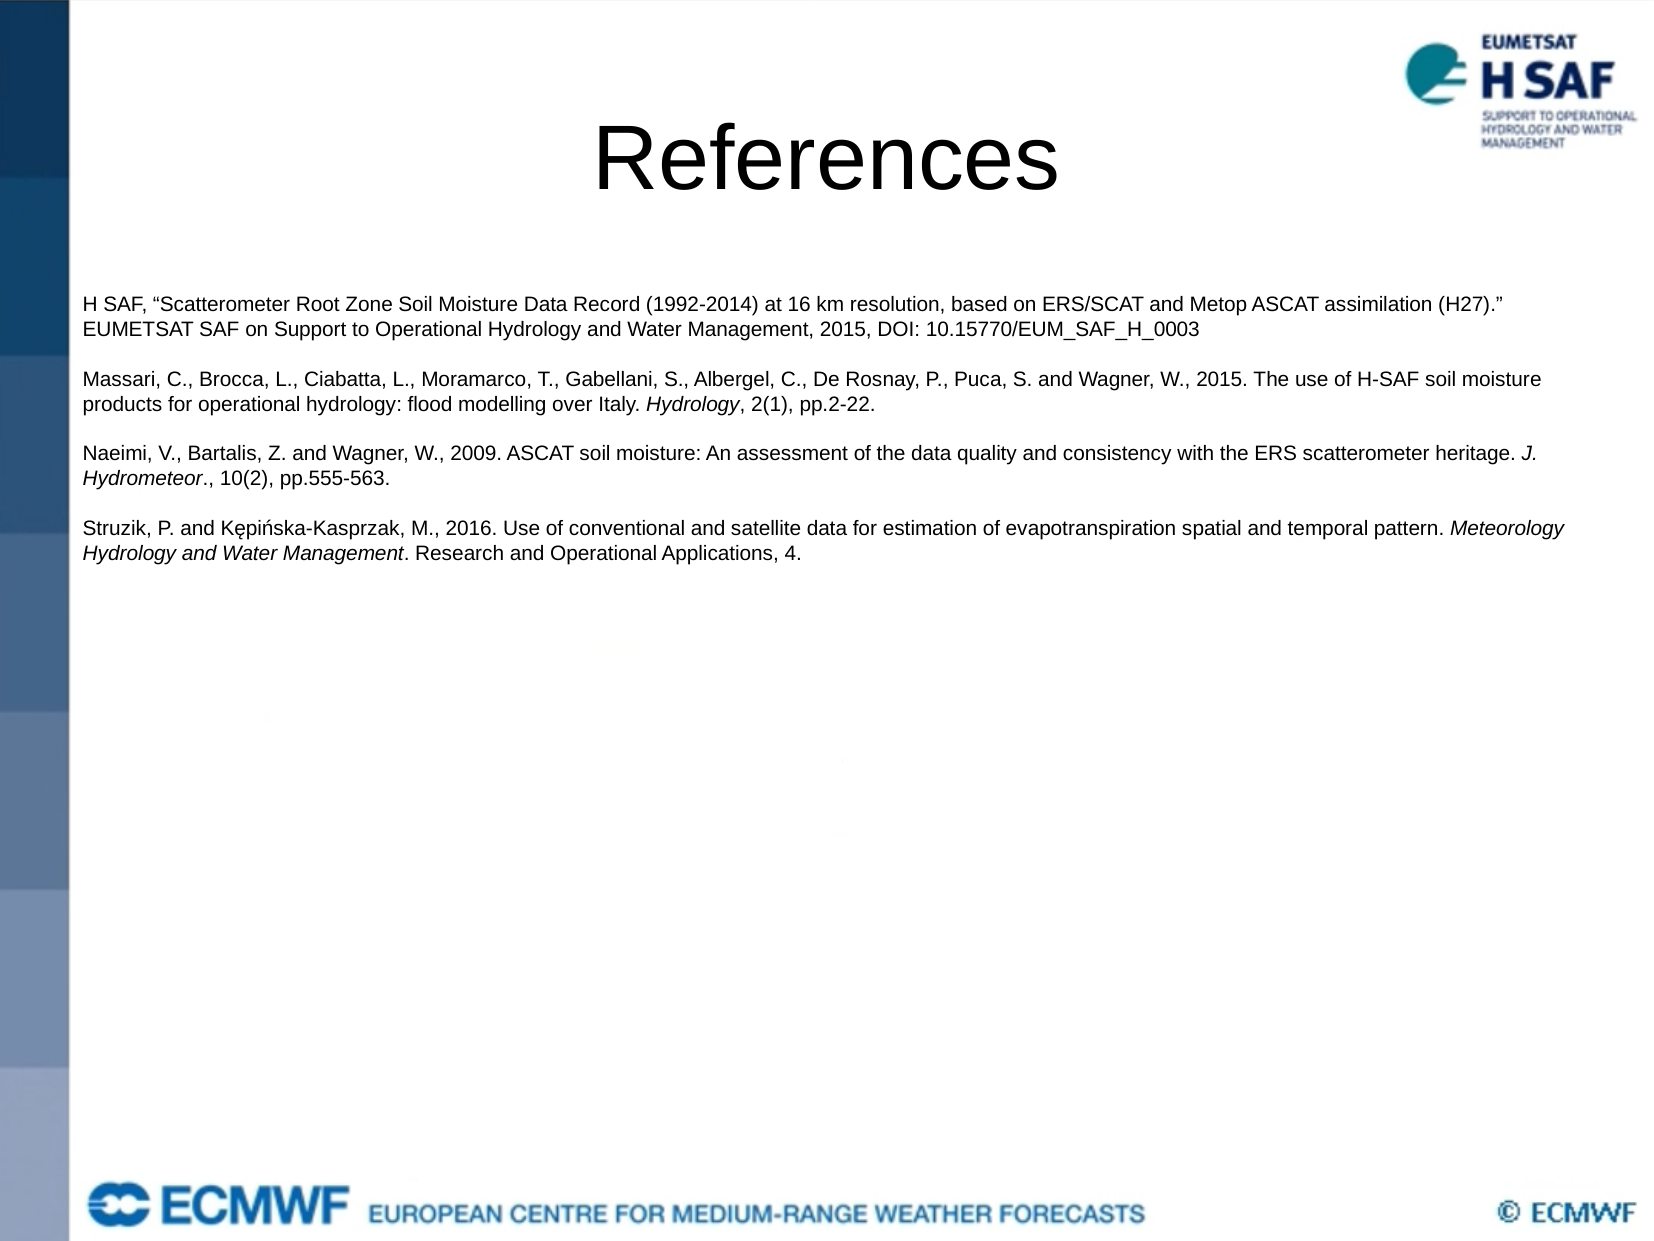

# References
H SAF, “Scatterometer Root Zone Soil Moisture Data Record (1992-2014) at 16 km resolution, based on ERS/SCAT and Metop ASCAT assimilation (H27).” EUMETSAT SAF on Support to Operational Hydrology and Water Management, 2015, DOI: 10.15770/EUM_SAF_H_0003

Massari, C., Brocca, L., Ciabatta, L., Moramarco, T., Gabellani, S., Albergel, C., De Rosnay, P., Puca, S. and Wagner, W., 2015. The use of H-SAF soil moisture products for operational hydrology: flood modelling over Italy. Hydrology, 2(1), pp.2-22.

Naeimi, V., Bartalis, Z. and Wagner, W., 2009. ASCAT soil moisture: An assessment of the data quality and consistency with the ERS scatterometer heritage. J. Hydrometeor., 10(2), pp.555-563.

Struzik, P. and Kępińska-Kasprzak, M., 2016. Use of conventional and satellite data for estimation of evapotranspiration spatial and temporal pattern. Meteorology Hydrology and Water Management. Research and Operational Applications, 4.